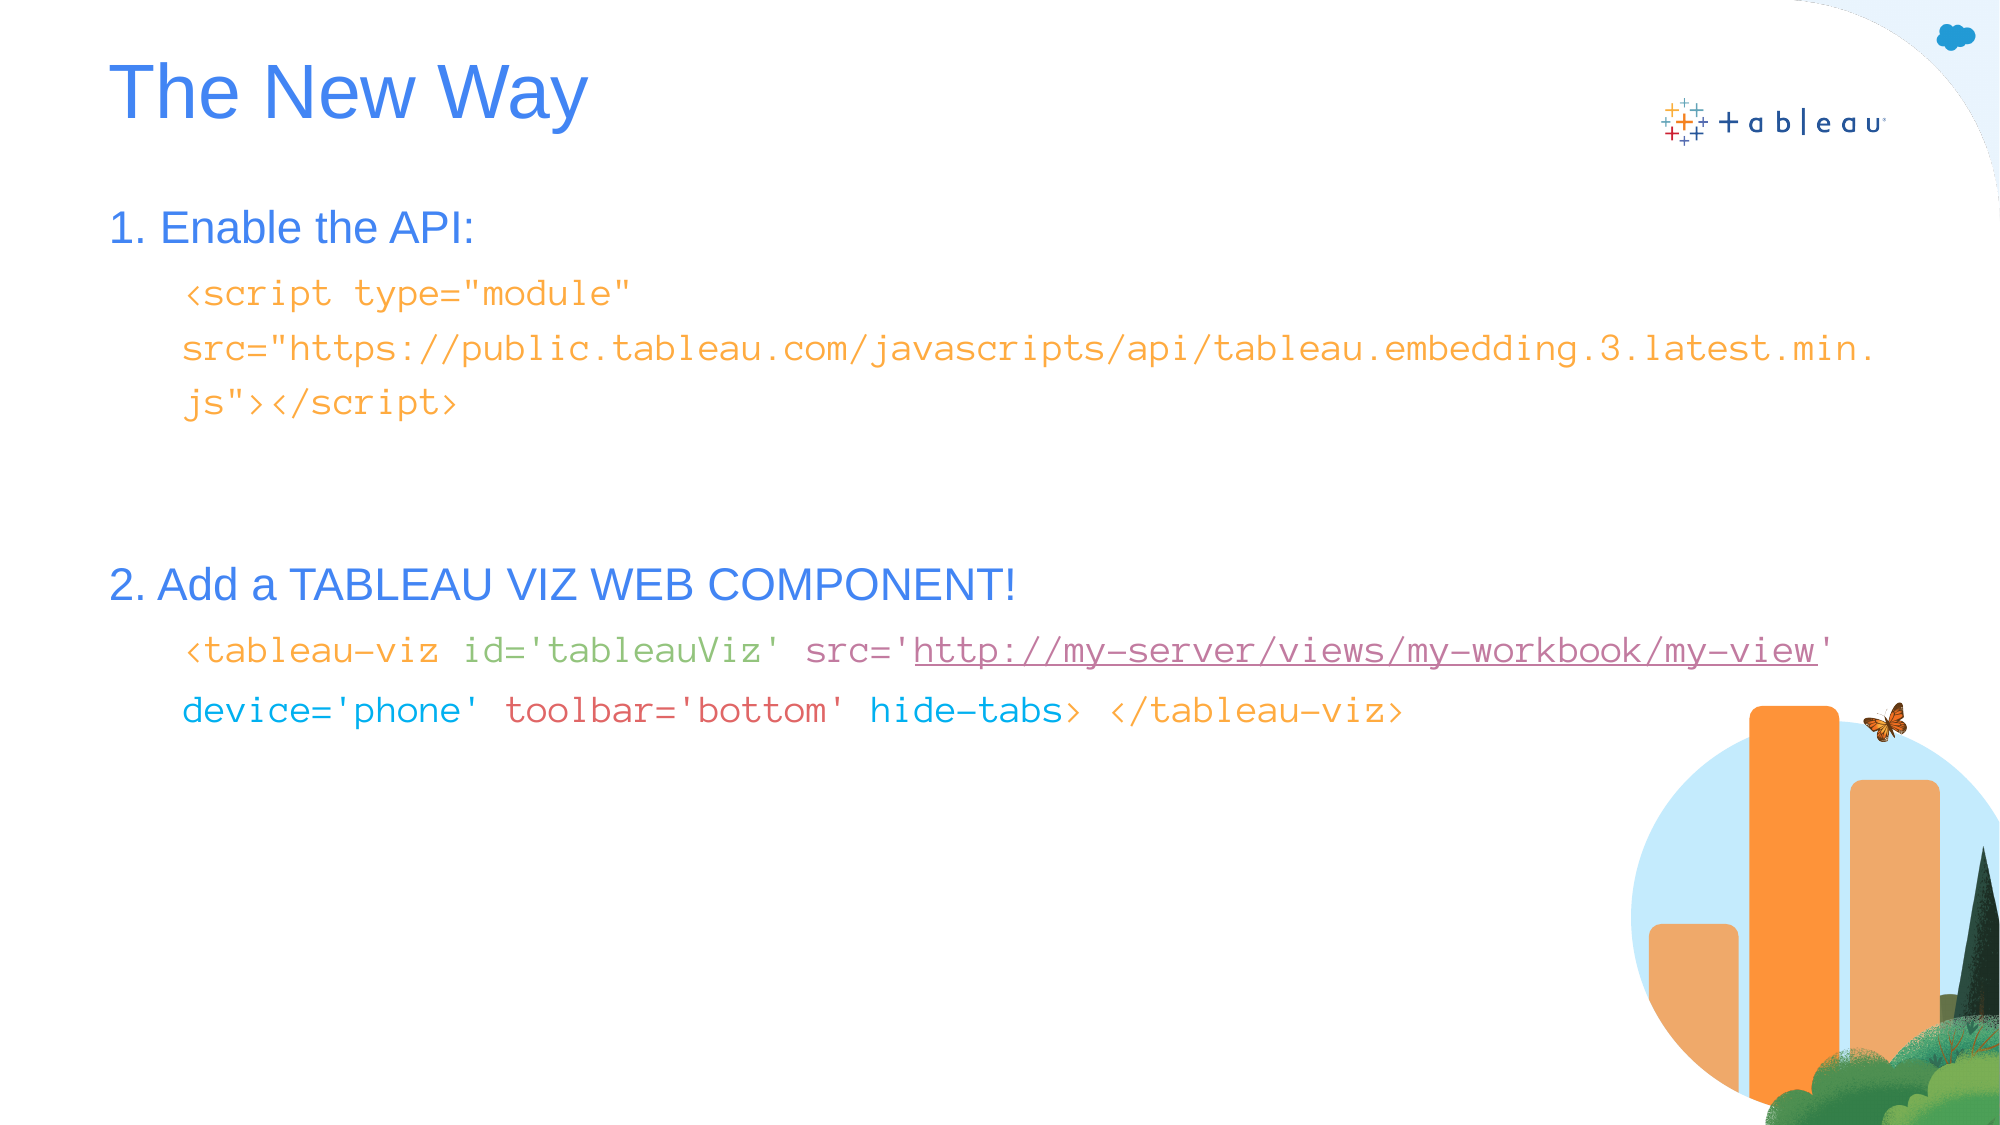

# The New Way
1. Enable the API:
<script type="module" src="https://public.tableau.com/javascripts/api/tableau.embedding.3.latest.min.js"></script>

2. Add a TABLEAU VIZ WEB COMPONENT!
<tableau-viz id='tableauViz' src='http://my-server/views/my-workbook/my-view'
device='phone' toolbar='bottom' hide-tabs> </tableau-viz>